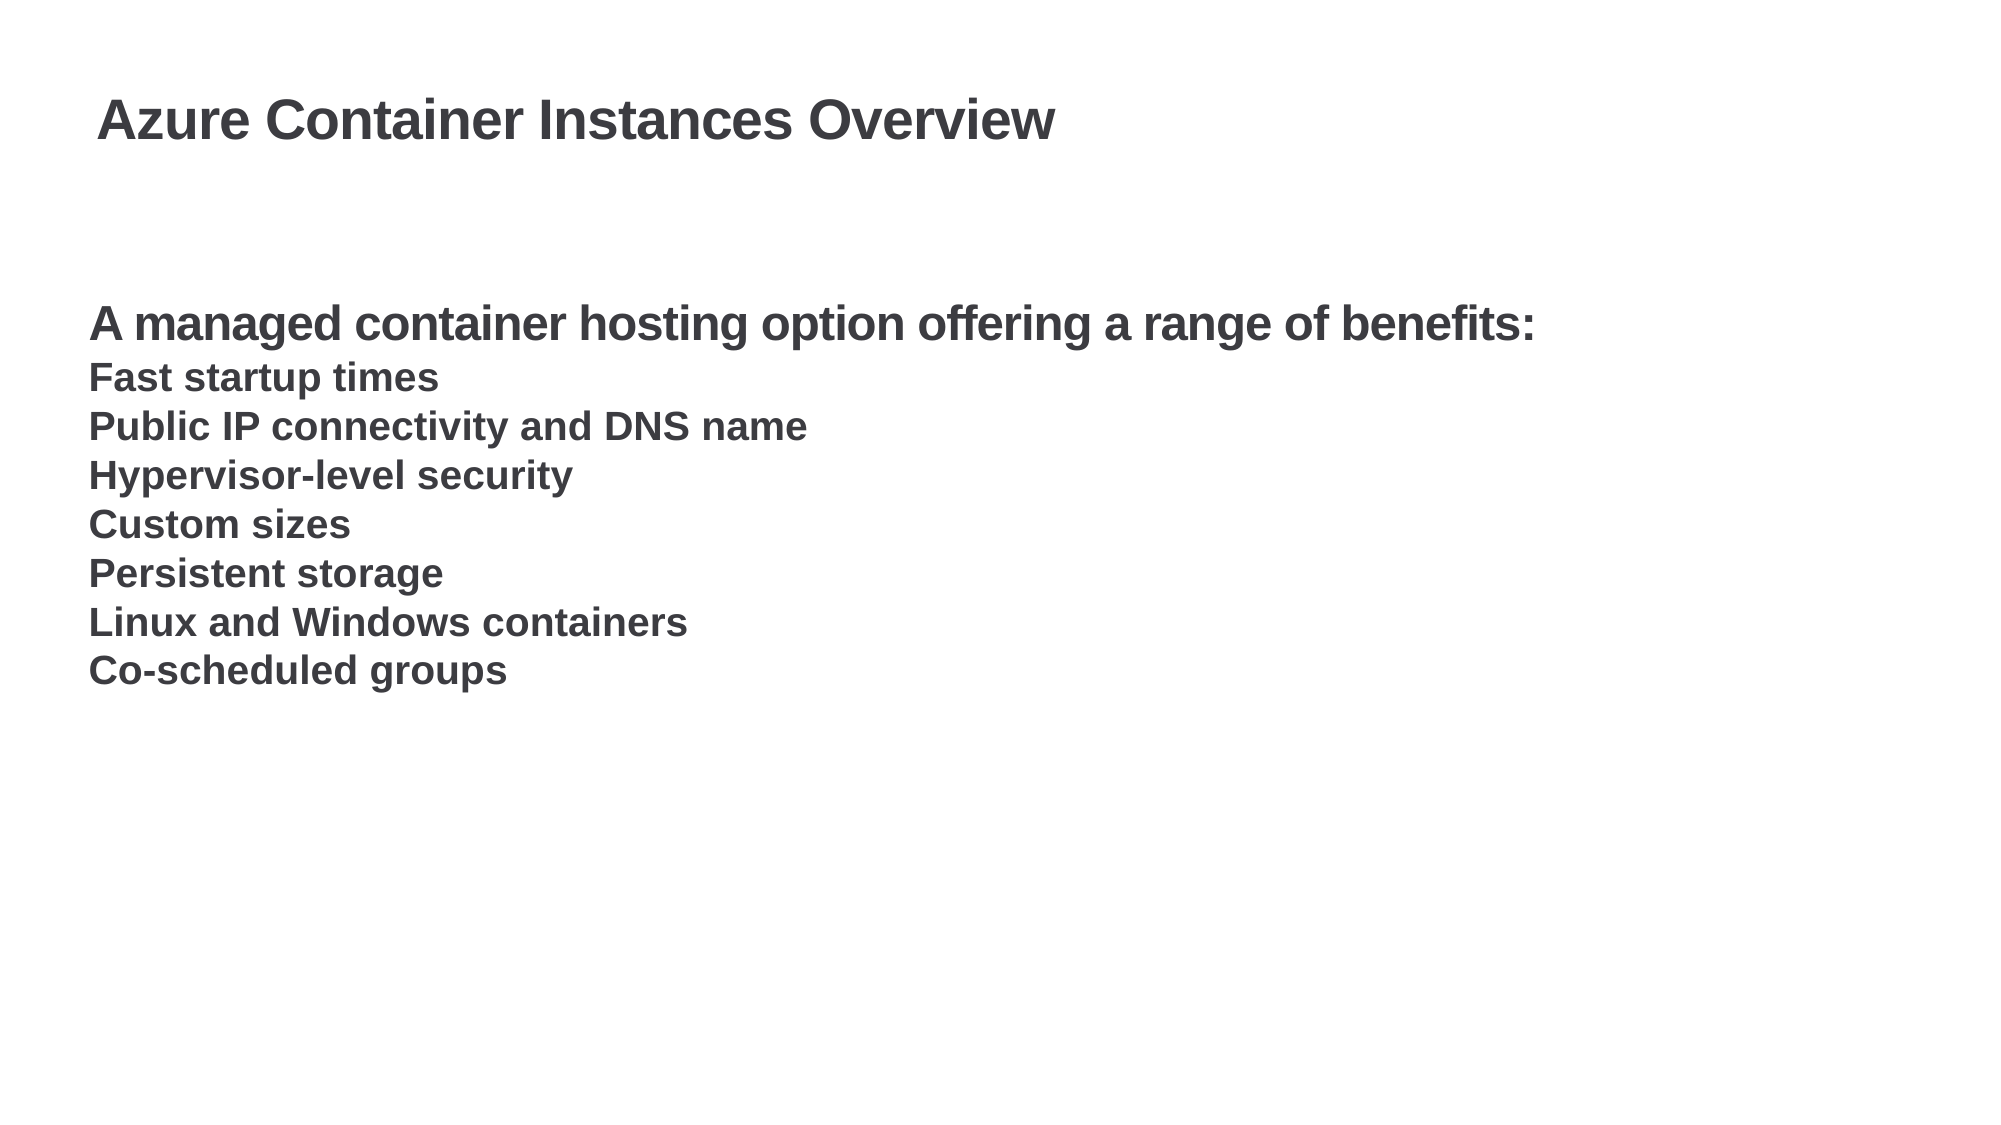

# Azure Container Instances Overview
A managed container hosting option offering a range of benefits:
Fast startup times
Public IP connectivity and DNS name
Hypervisor-level security
Custom sizes
Persistent storage
Linux and Windows containers
Co-scheduled groups